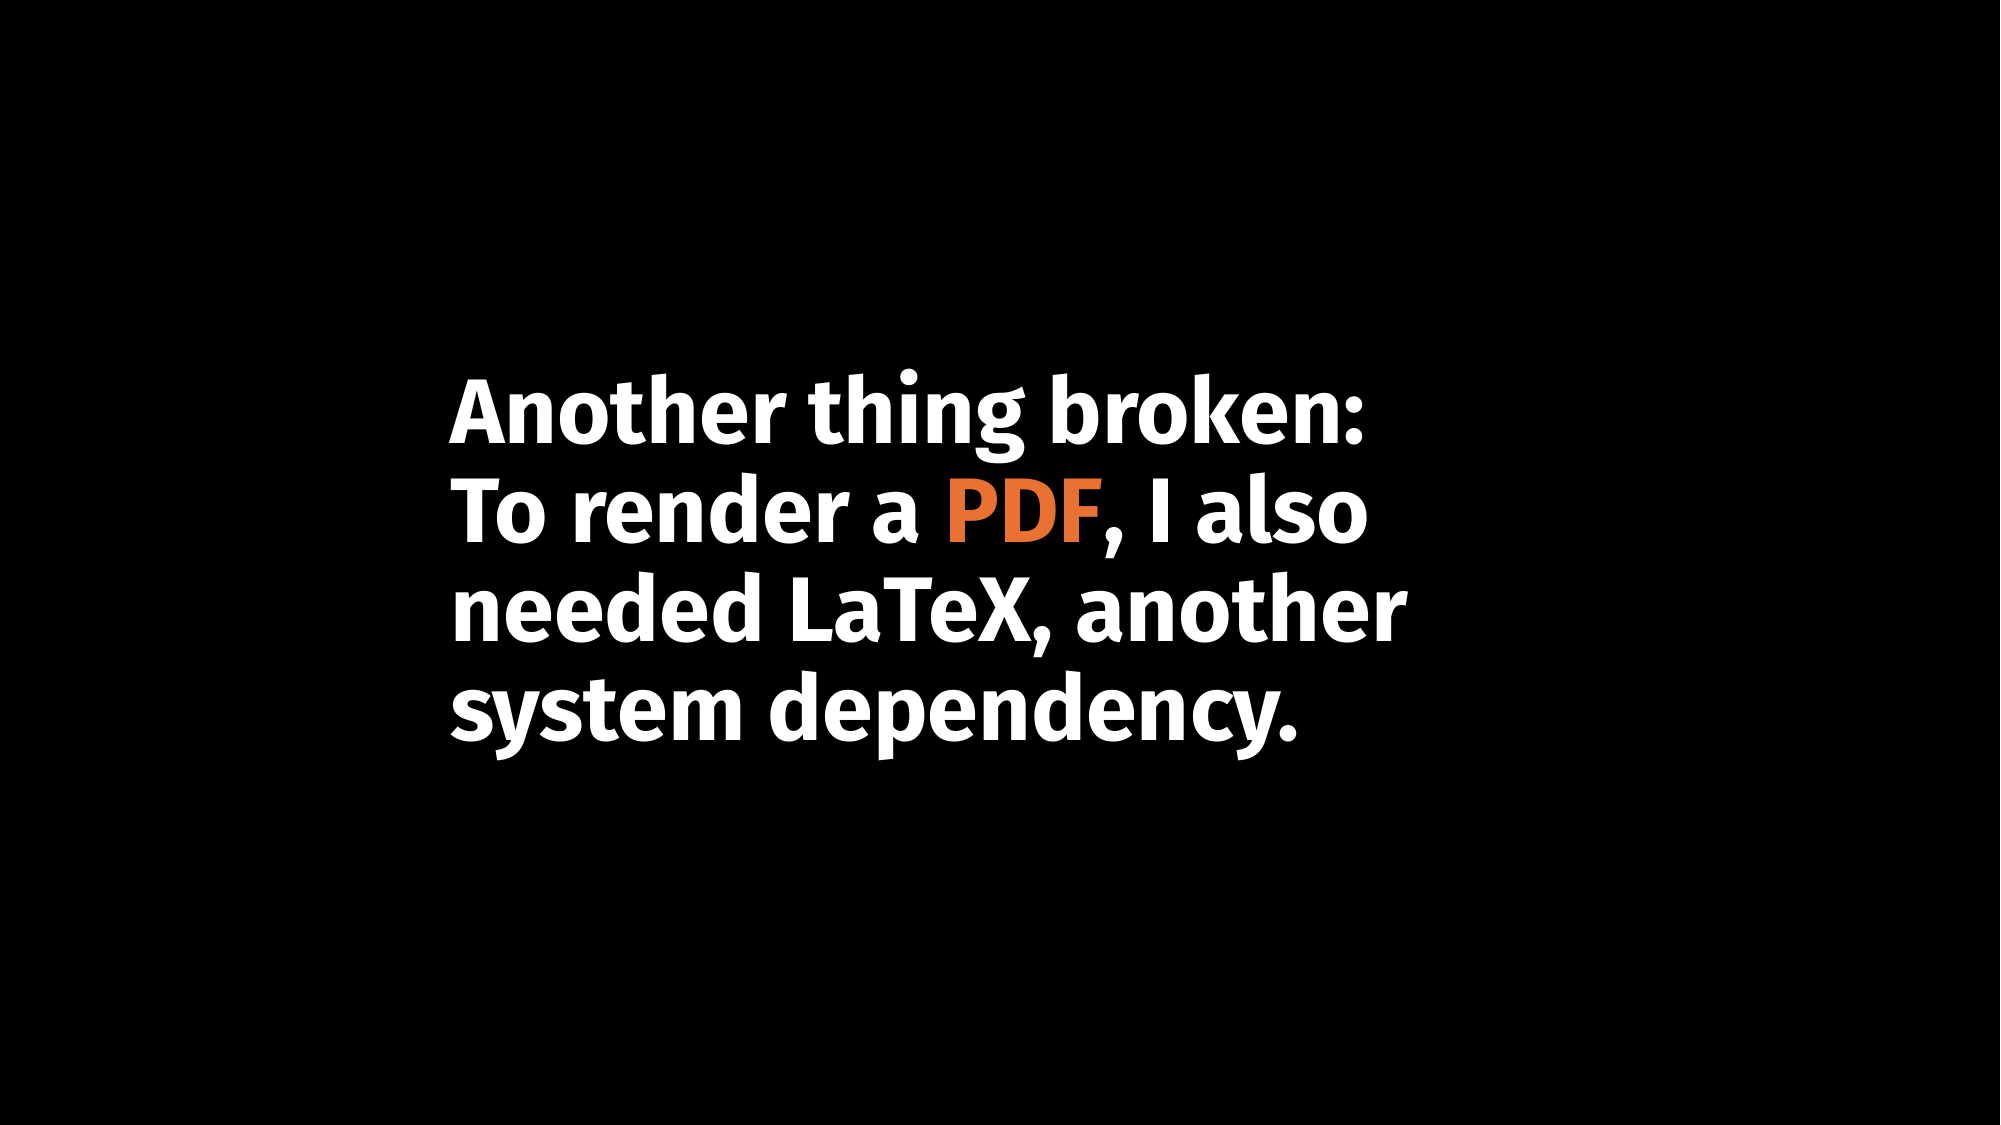

# Another thing broken: To render a PDF, I also needed LaTeX, another system dependency.